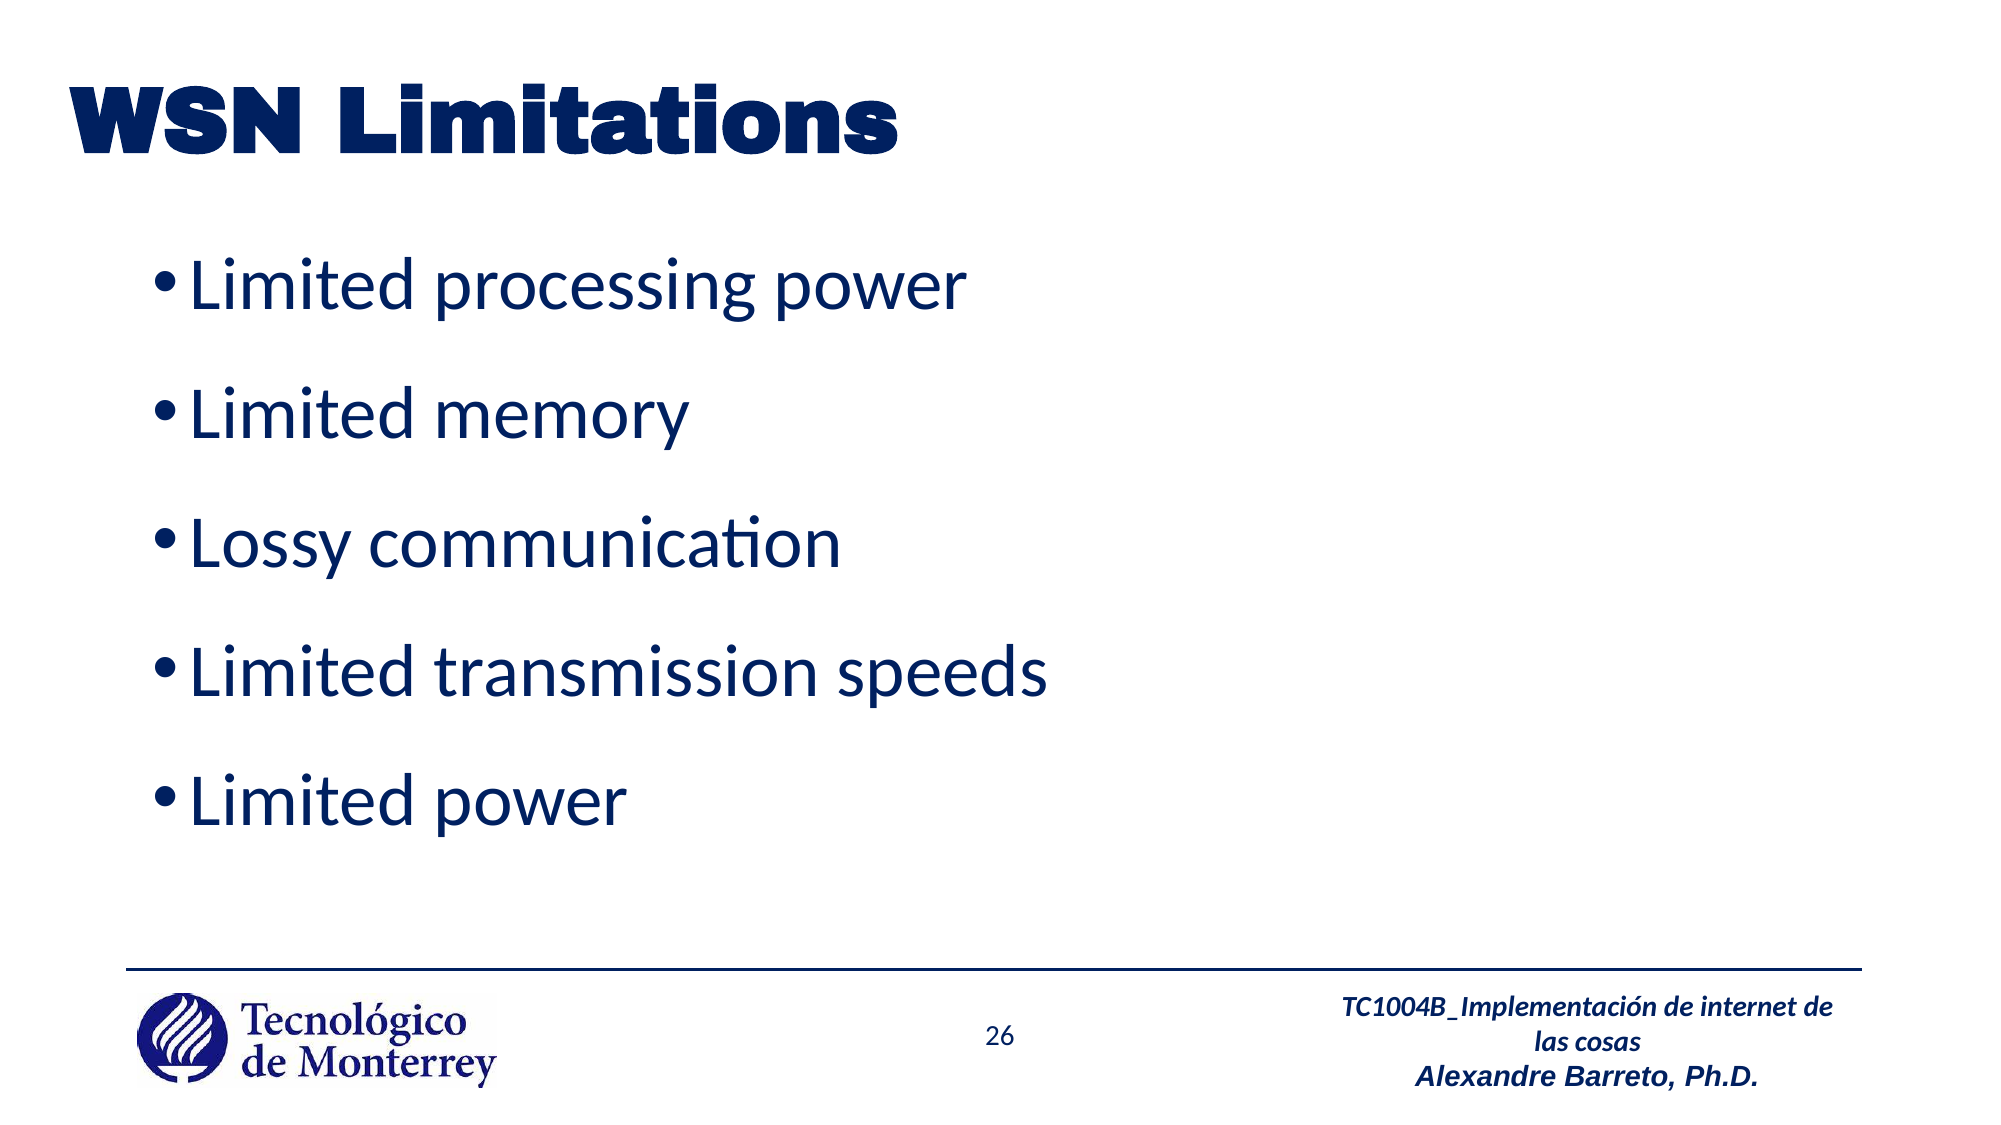

# WSN Limitations
Limited processing power
Limited memory
Lossy communication
Limited transmission speeds
Limited power